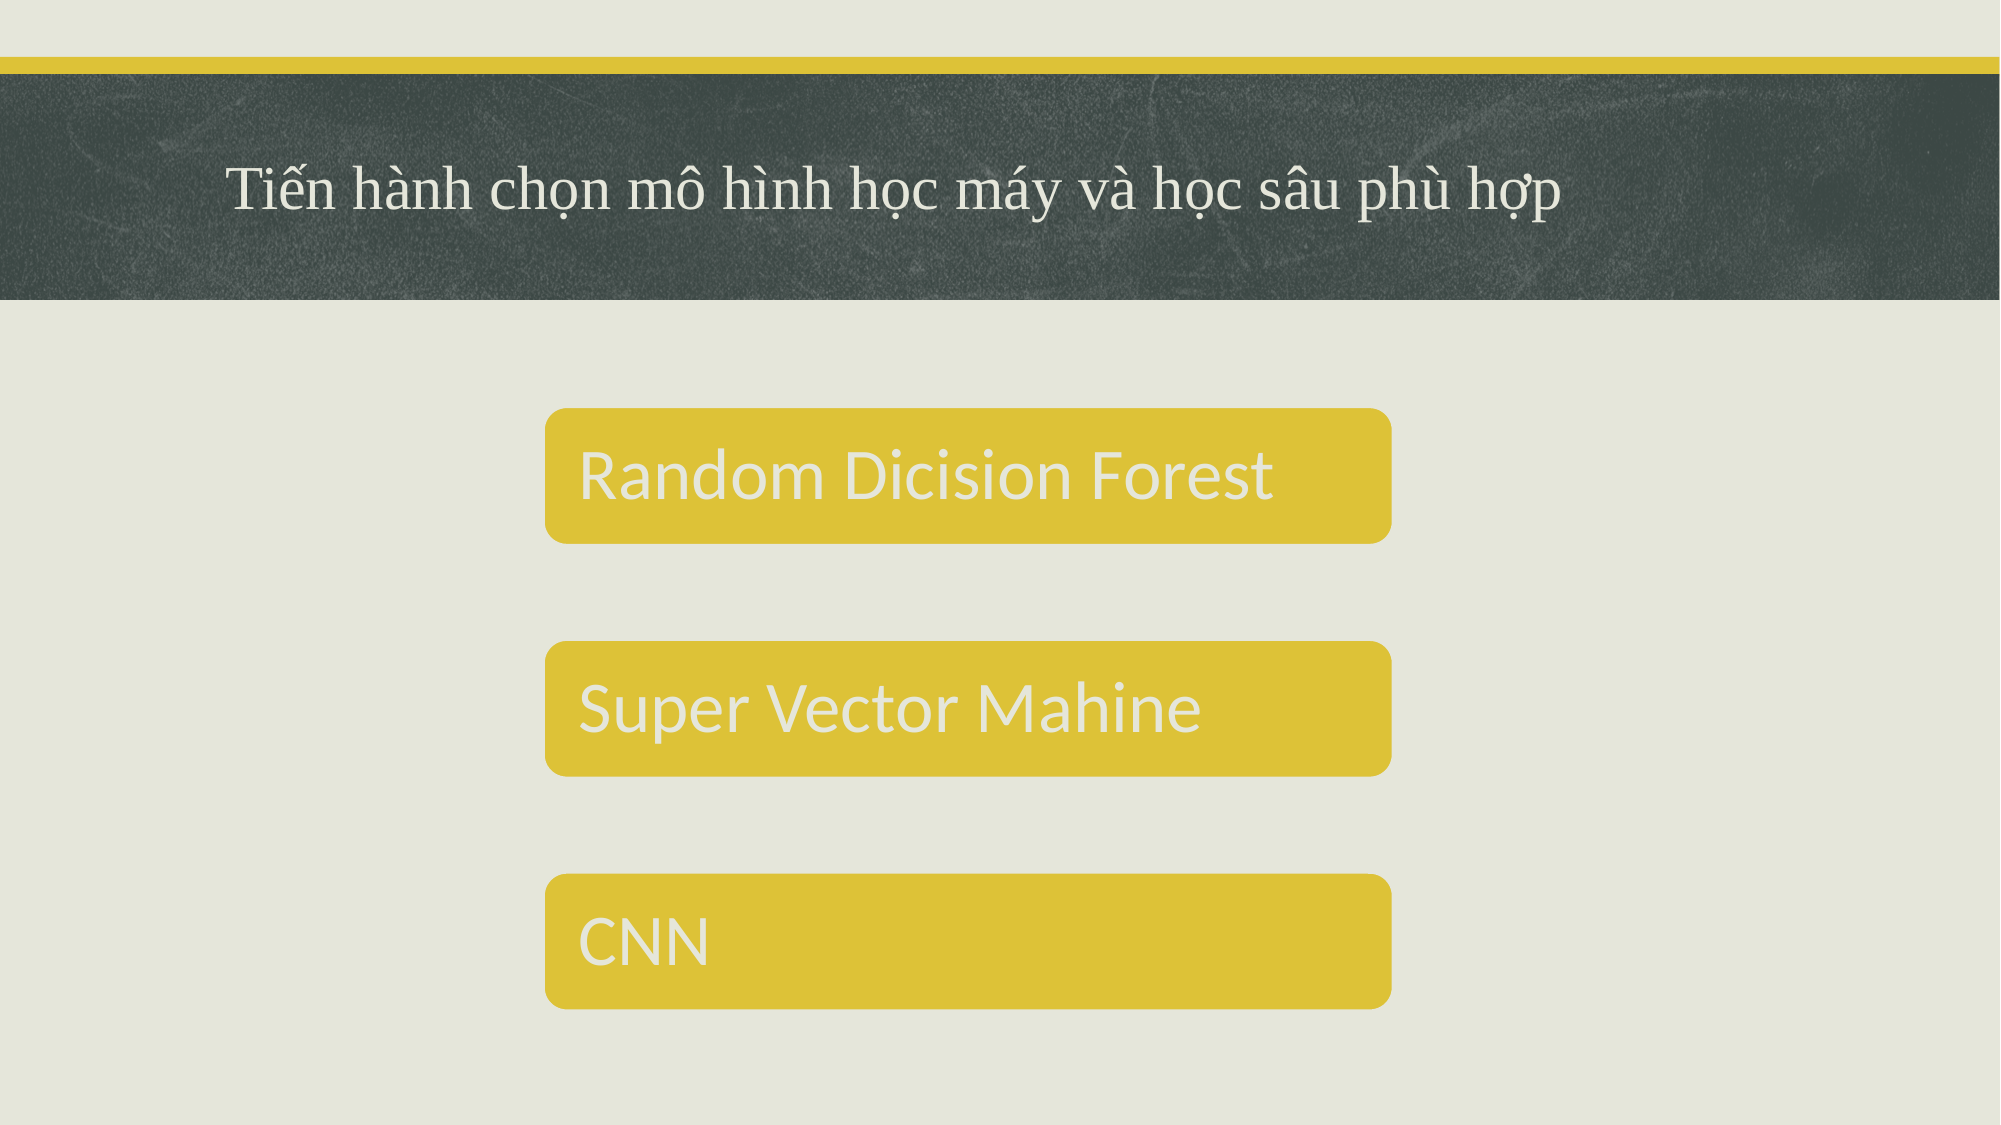

# Tiến hành chọn mô hình học máy và học sâu phù hợp

Random Dicision Forest

Super Vector Mahine

CNN